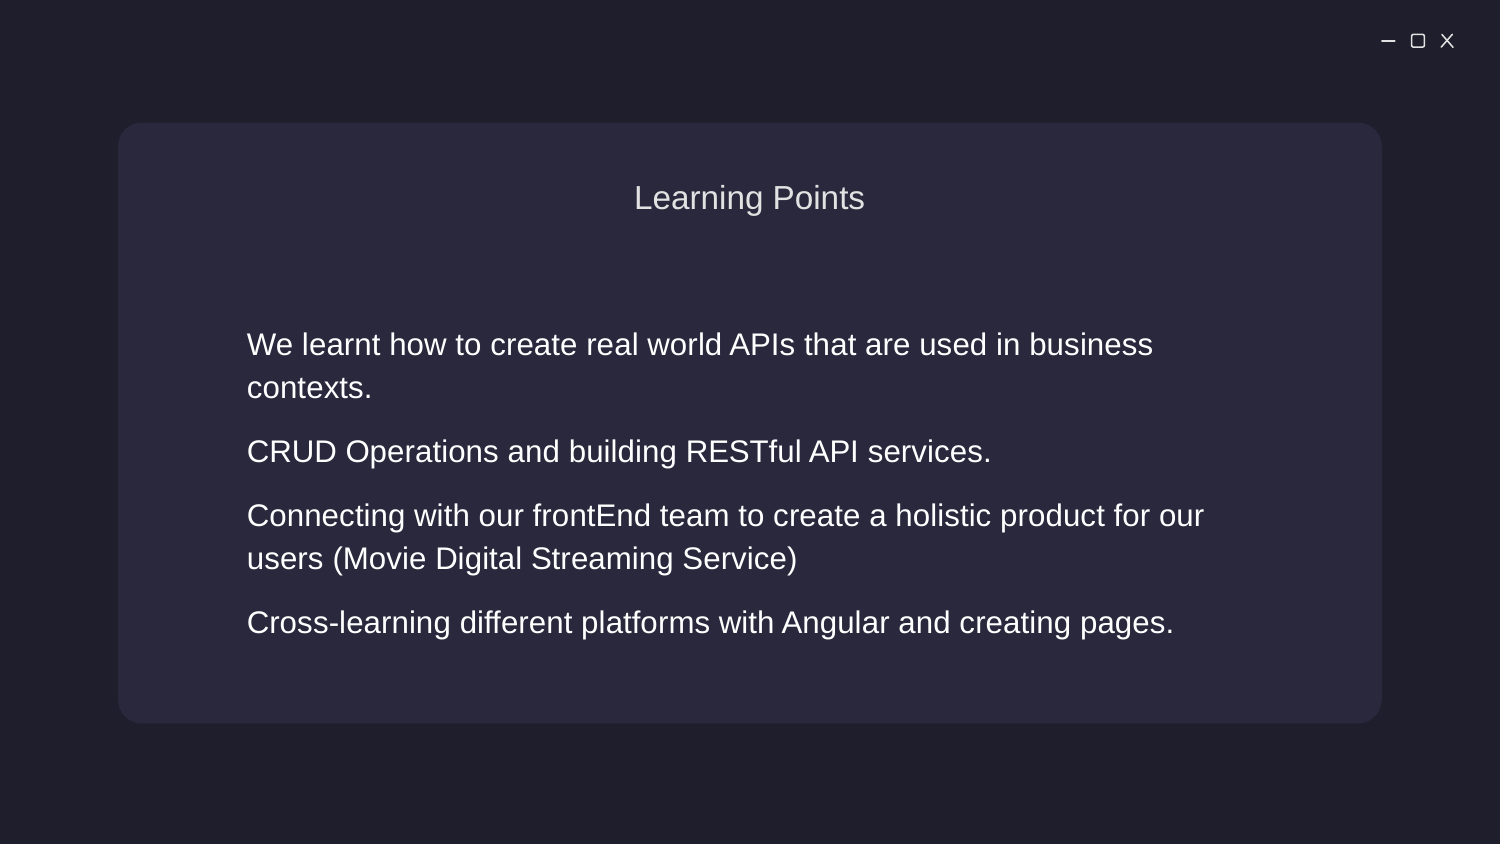

Learning Points
We learnt how to create real world APIs that are used in business contexts.
CRUD Operations and building RESTful API services.
Connecting with our frontEnd team to create a holistic product for our users (Movie Digital Streaming Service)
Cross-learning different platforms with Angular and creating pages.